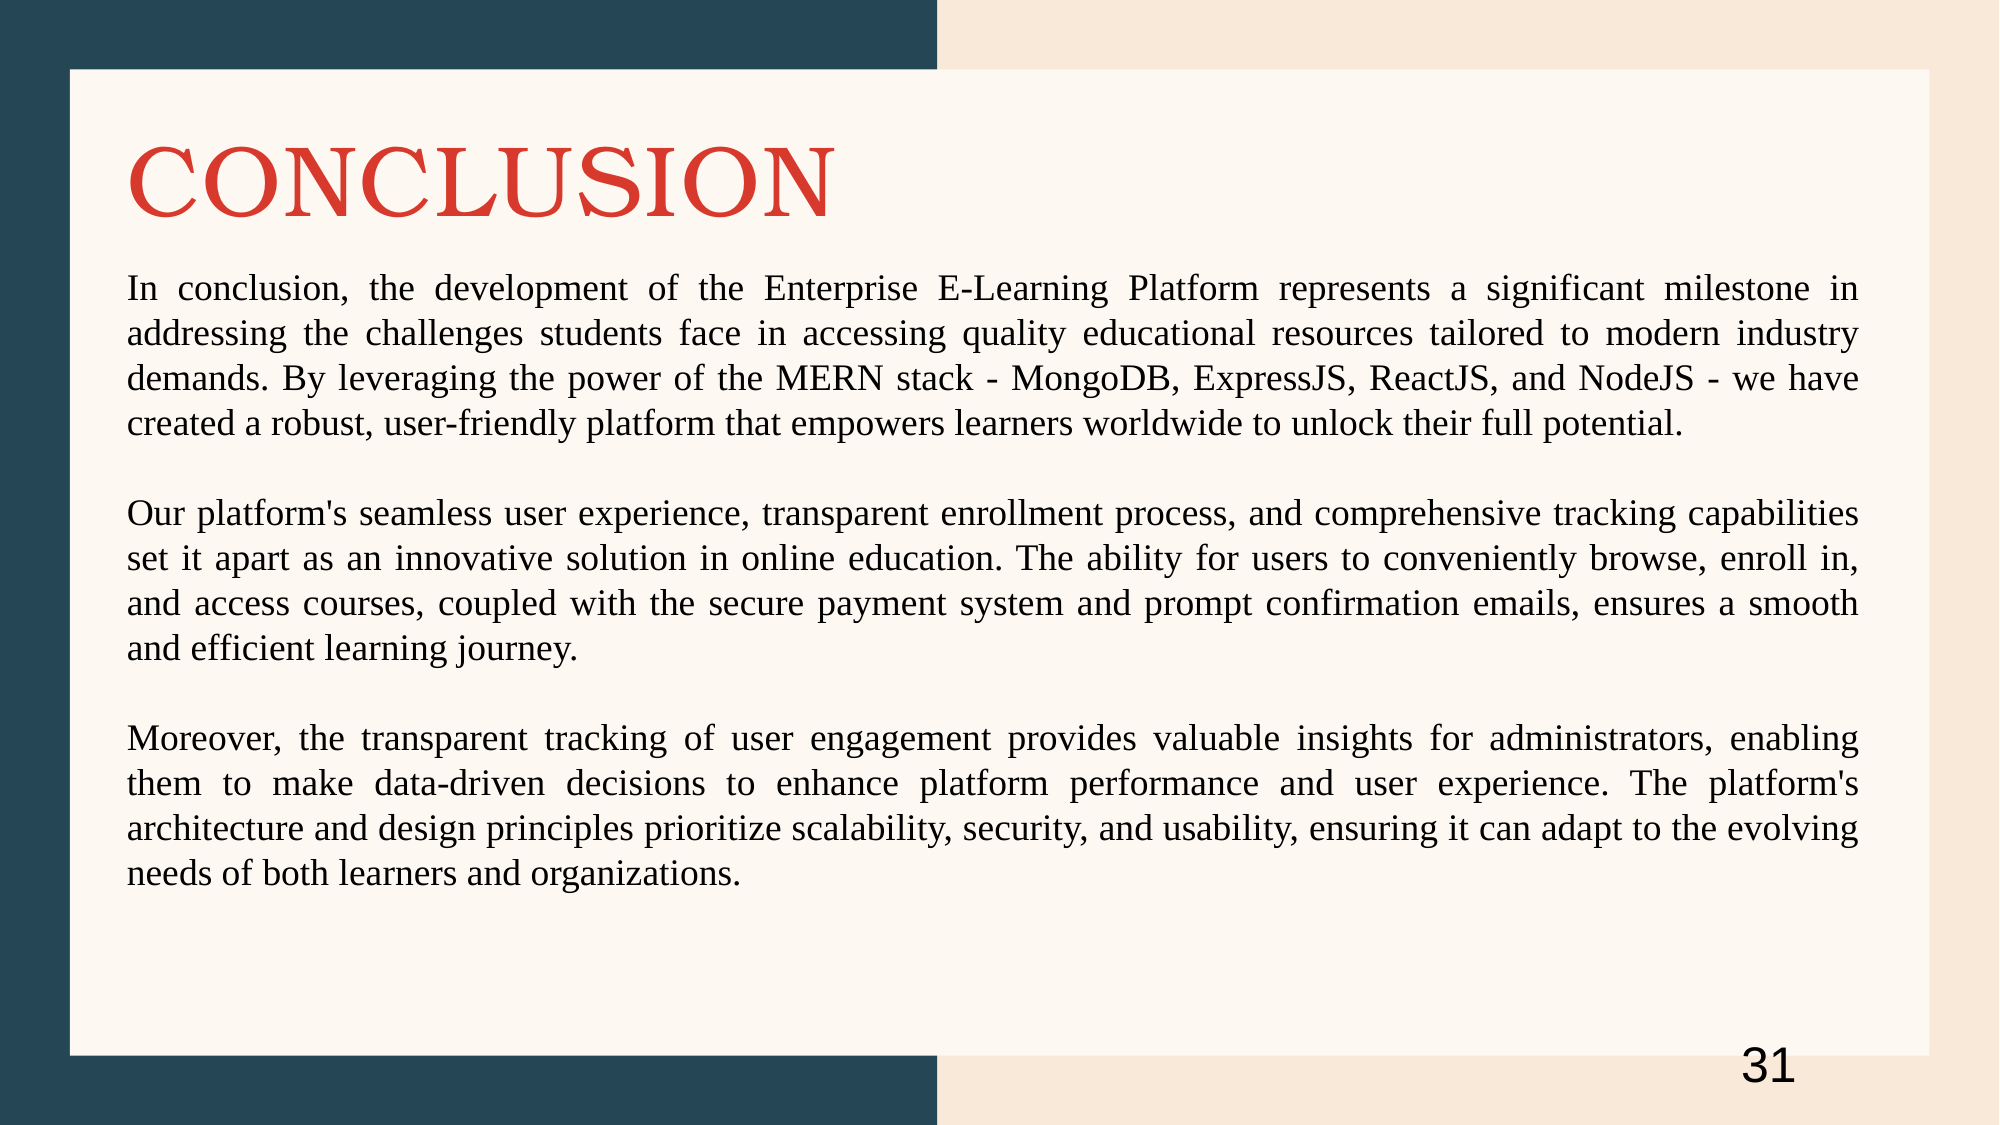

# conclusion
In conclusion, the development of the Enterprise E-Learning Platform represents a significant milestone in addressing the challenges students face in accessing quality educational resources tailored to modern industry demands. By leveraging the power of the MERN stack - MongoDB, ExpressJS, ReactJS, and NodeJS - we have created a robust, user-friendly platform that empowers learners worldwide to unlock their full potential.

Our platform's seamless user experience, transparent enrollment process, and comprehensive tracking capabilities set it apart as an innovative solution in online education. The ability for users to conveniently browse, enroll in, and access courses, coupled with the secure payment system and prompt confirmation emails, ensures a smooth and efficient learning journey.

Moreover, the transparent tracking of user engagement provides valuable insights for administrators, enabling them to make data-driven decisions to enhance platform performance and user experience. The platform's architecture and design principles prioritize scalability, security, and usability, ensuring it can adapt to the evolving needs of both learners and organizations.

31